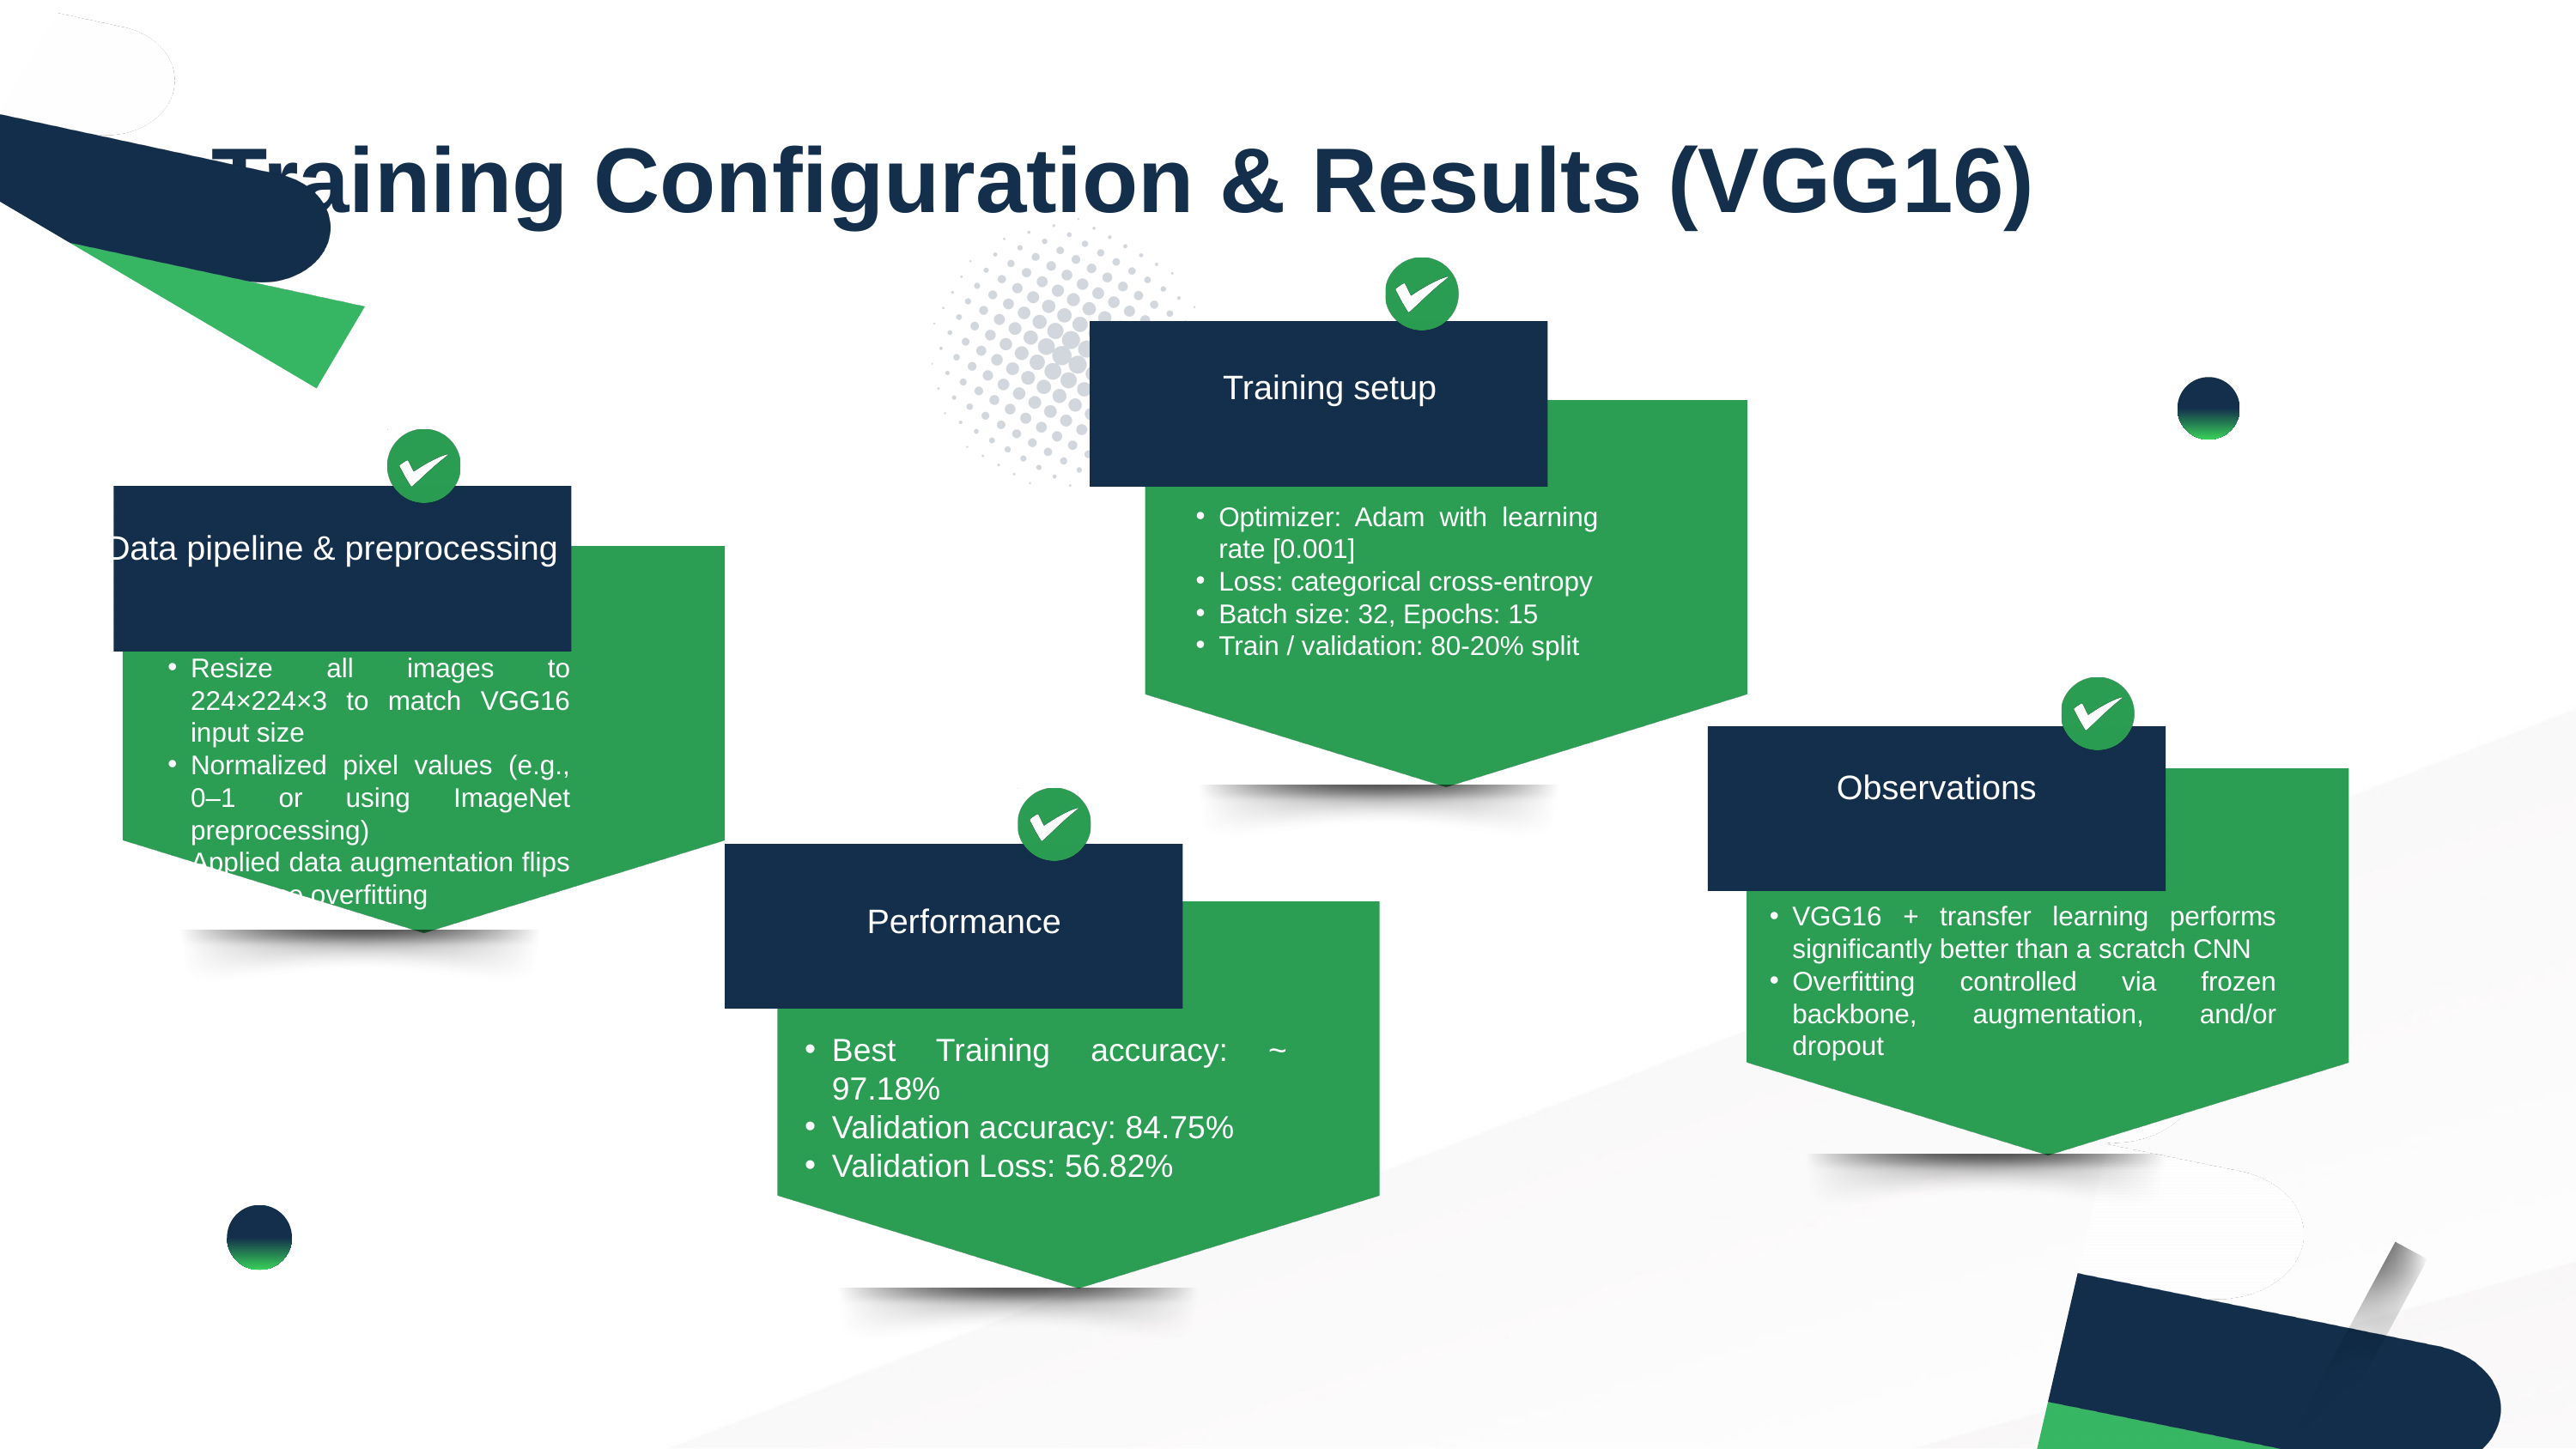

Training Configuration & Results (VGG16)

Training setup

Optimizer: Adam with learning rate [0.001]
Loss: categorical cross-entropy
Batch size: 32, Epochs: 15
Train / validation: 80-20% split

Data pipeline & preprocessing

Resize all images to 224×224×3 to match VGG16 input size
Normalized pixel values (e.g., 0–1 or using ImageNet preprocessing)
Applied data augmentation flips to reduce overfitting

Observations

Performance
VGG16 + transfer learning performs significantly better than a scratch CNN
Overfitting controlled via frozen backbone, augmentation, and/or dropout

Best Training accuracy: ~ 97.18%
Validation accuracy: 84.75%
Validation Loss: 56.82%